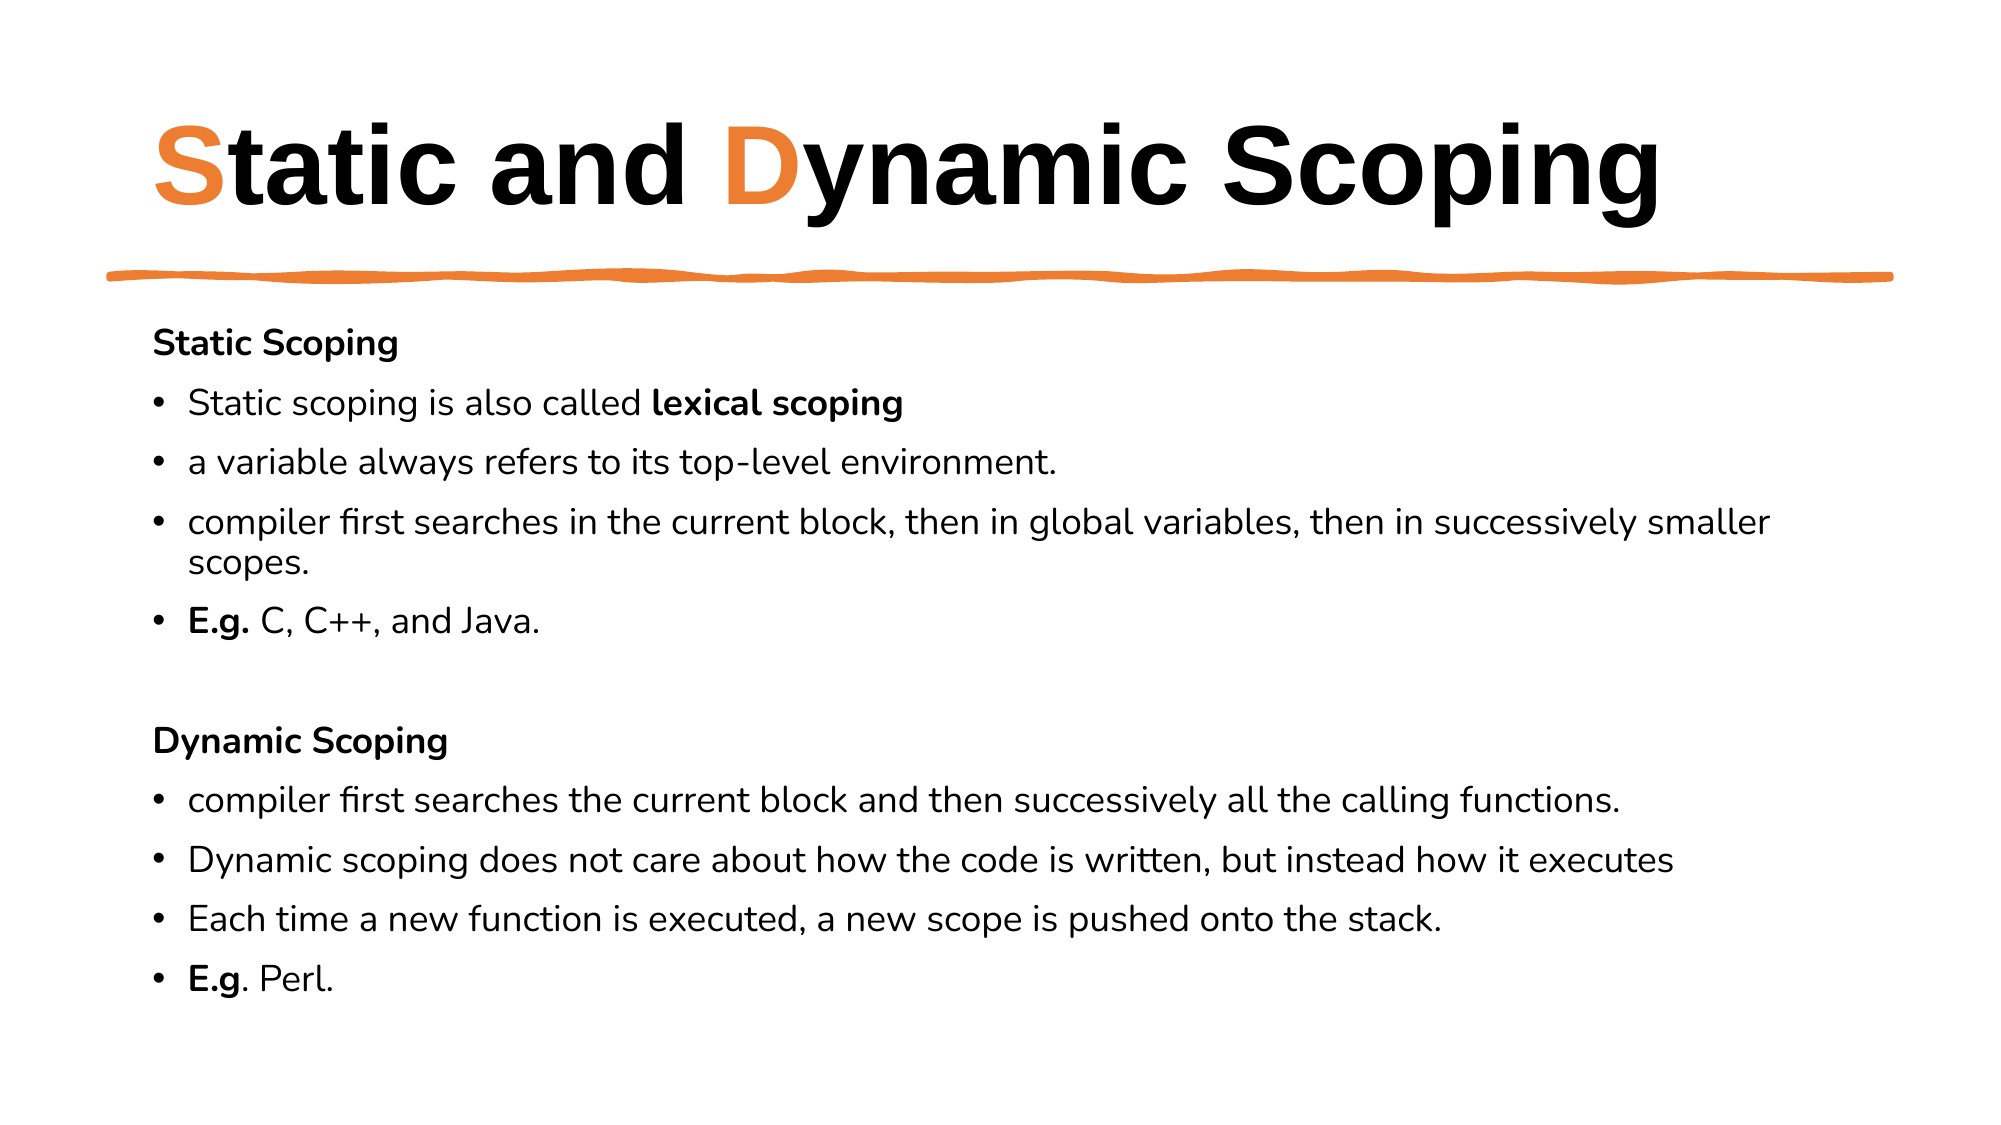

# Static and Dynamic Scoping

Static Scoping
Static scoping is also called lexical scoping
a variable always refers to its top-level environment.
compiler first searches in the current block, then in global variables, then in successively smaller scopes.
E.g. C, C++, and Java.

Dynamic Scoping
compiler first searches the current block and then successively all the calling functions.
Dynamic scoping does not care about how the code is written, but instead how it executes
Each time a new function is executed, a new scope is pushed onto the stack.
E.g. Perl.